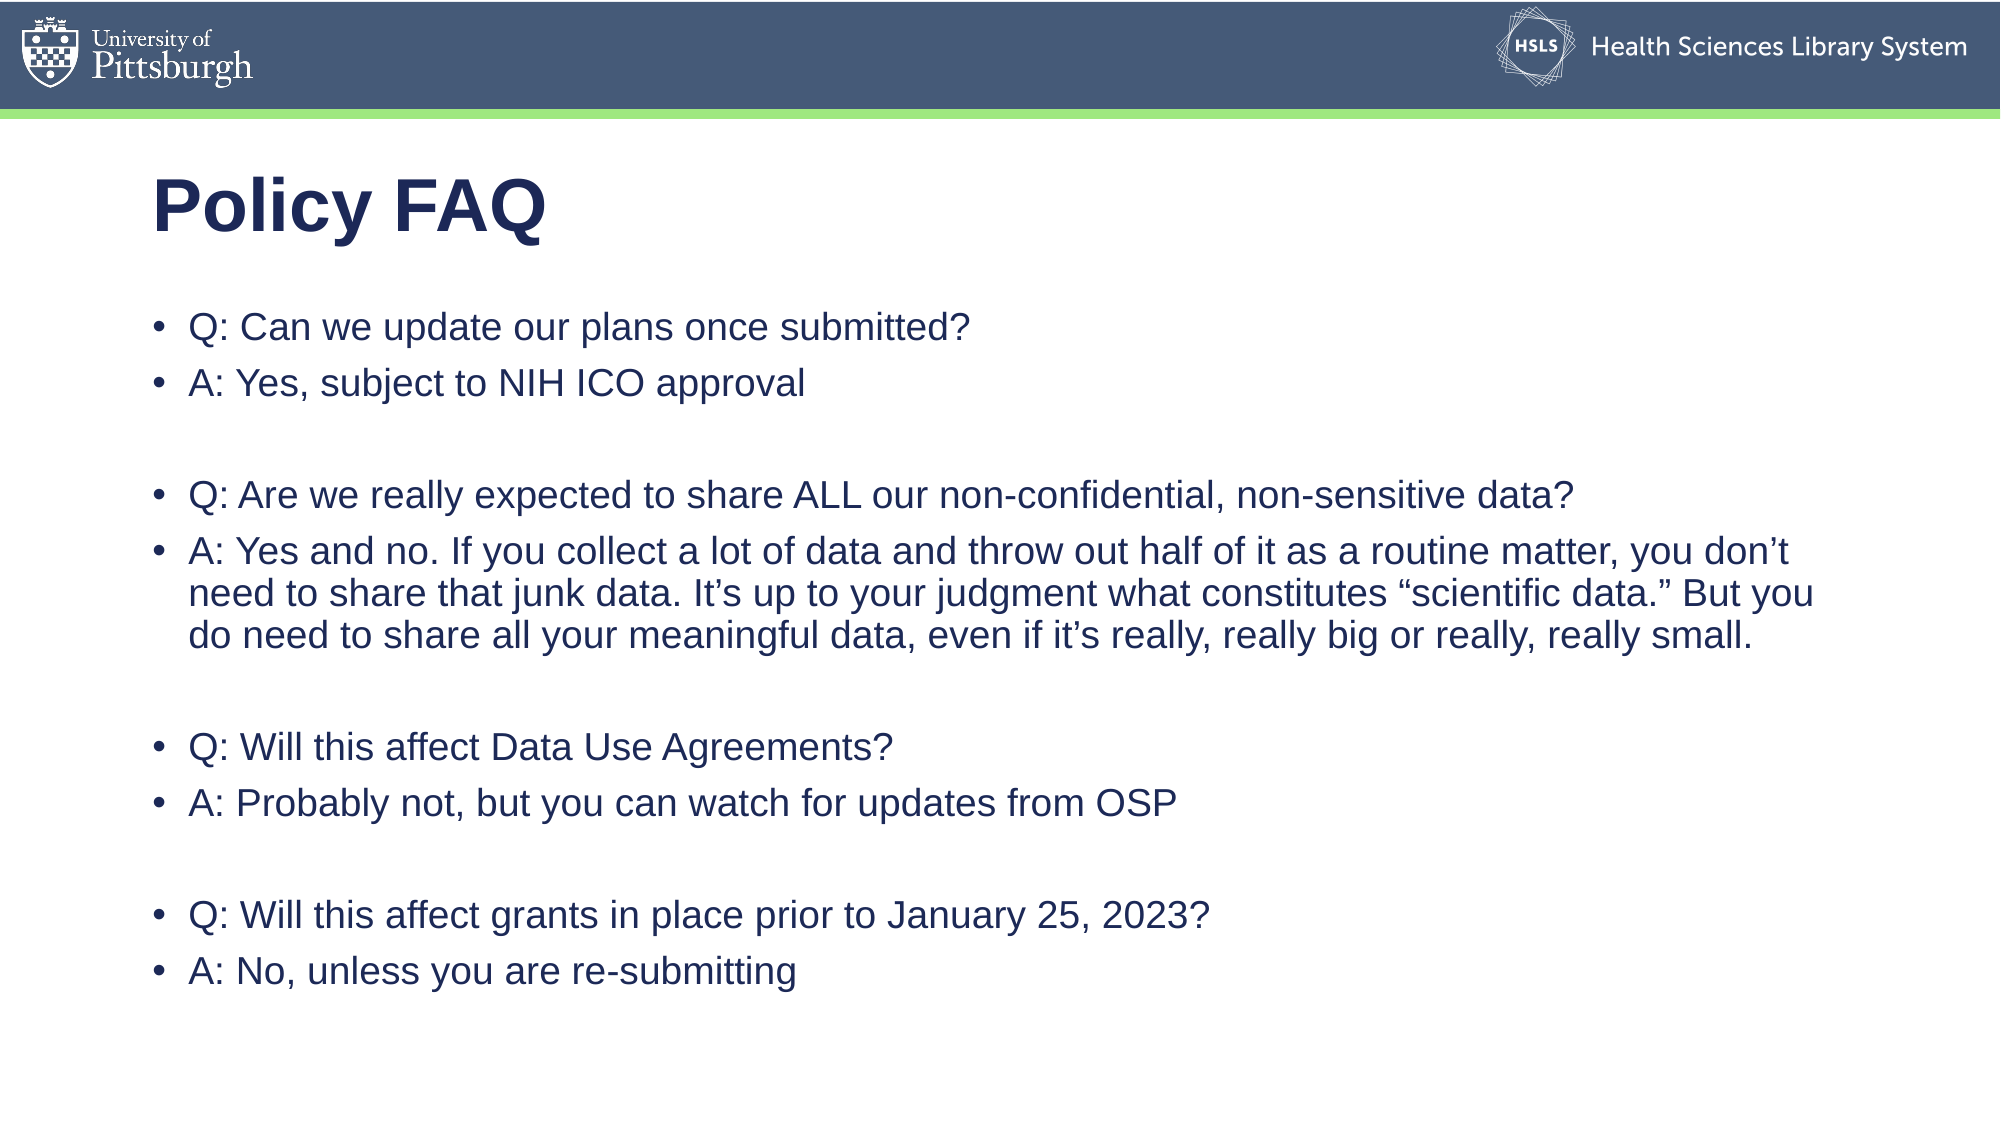

# Policy FAQ
Q: Can we update our plans once submitted?
A: Yes, subject to NIH ICO approval

Q: Are we really expected to share ALL our non-confidential, non-sensitive data?
A: Yes and no. If you collect a lot of data and throw out half of it as a routine matter, you don’t need to share that junk data. It’s up to your judgment what constitutes “scientific data.” But you do need to share all your meaningful data, even if it’s really, really big or really, really small.

Q: Will this affect Data Use Agreements?
A: Probably not, but you can watch for updates from OSP

Q: Will this affect grants in place prior to January 25, 2023?
A: No, unless you are re-submitting